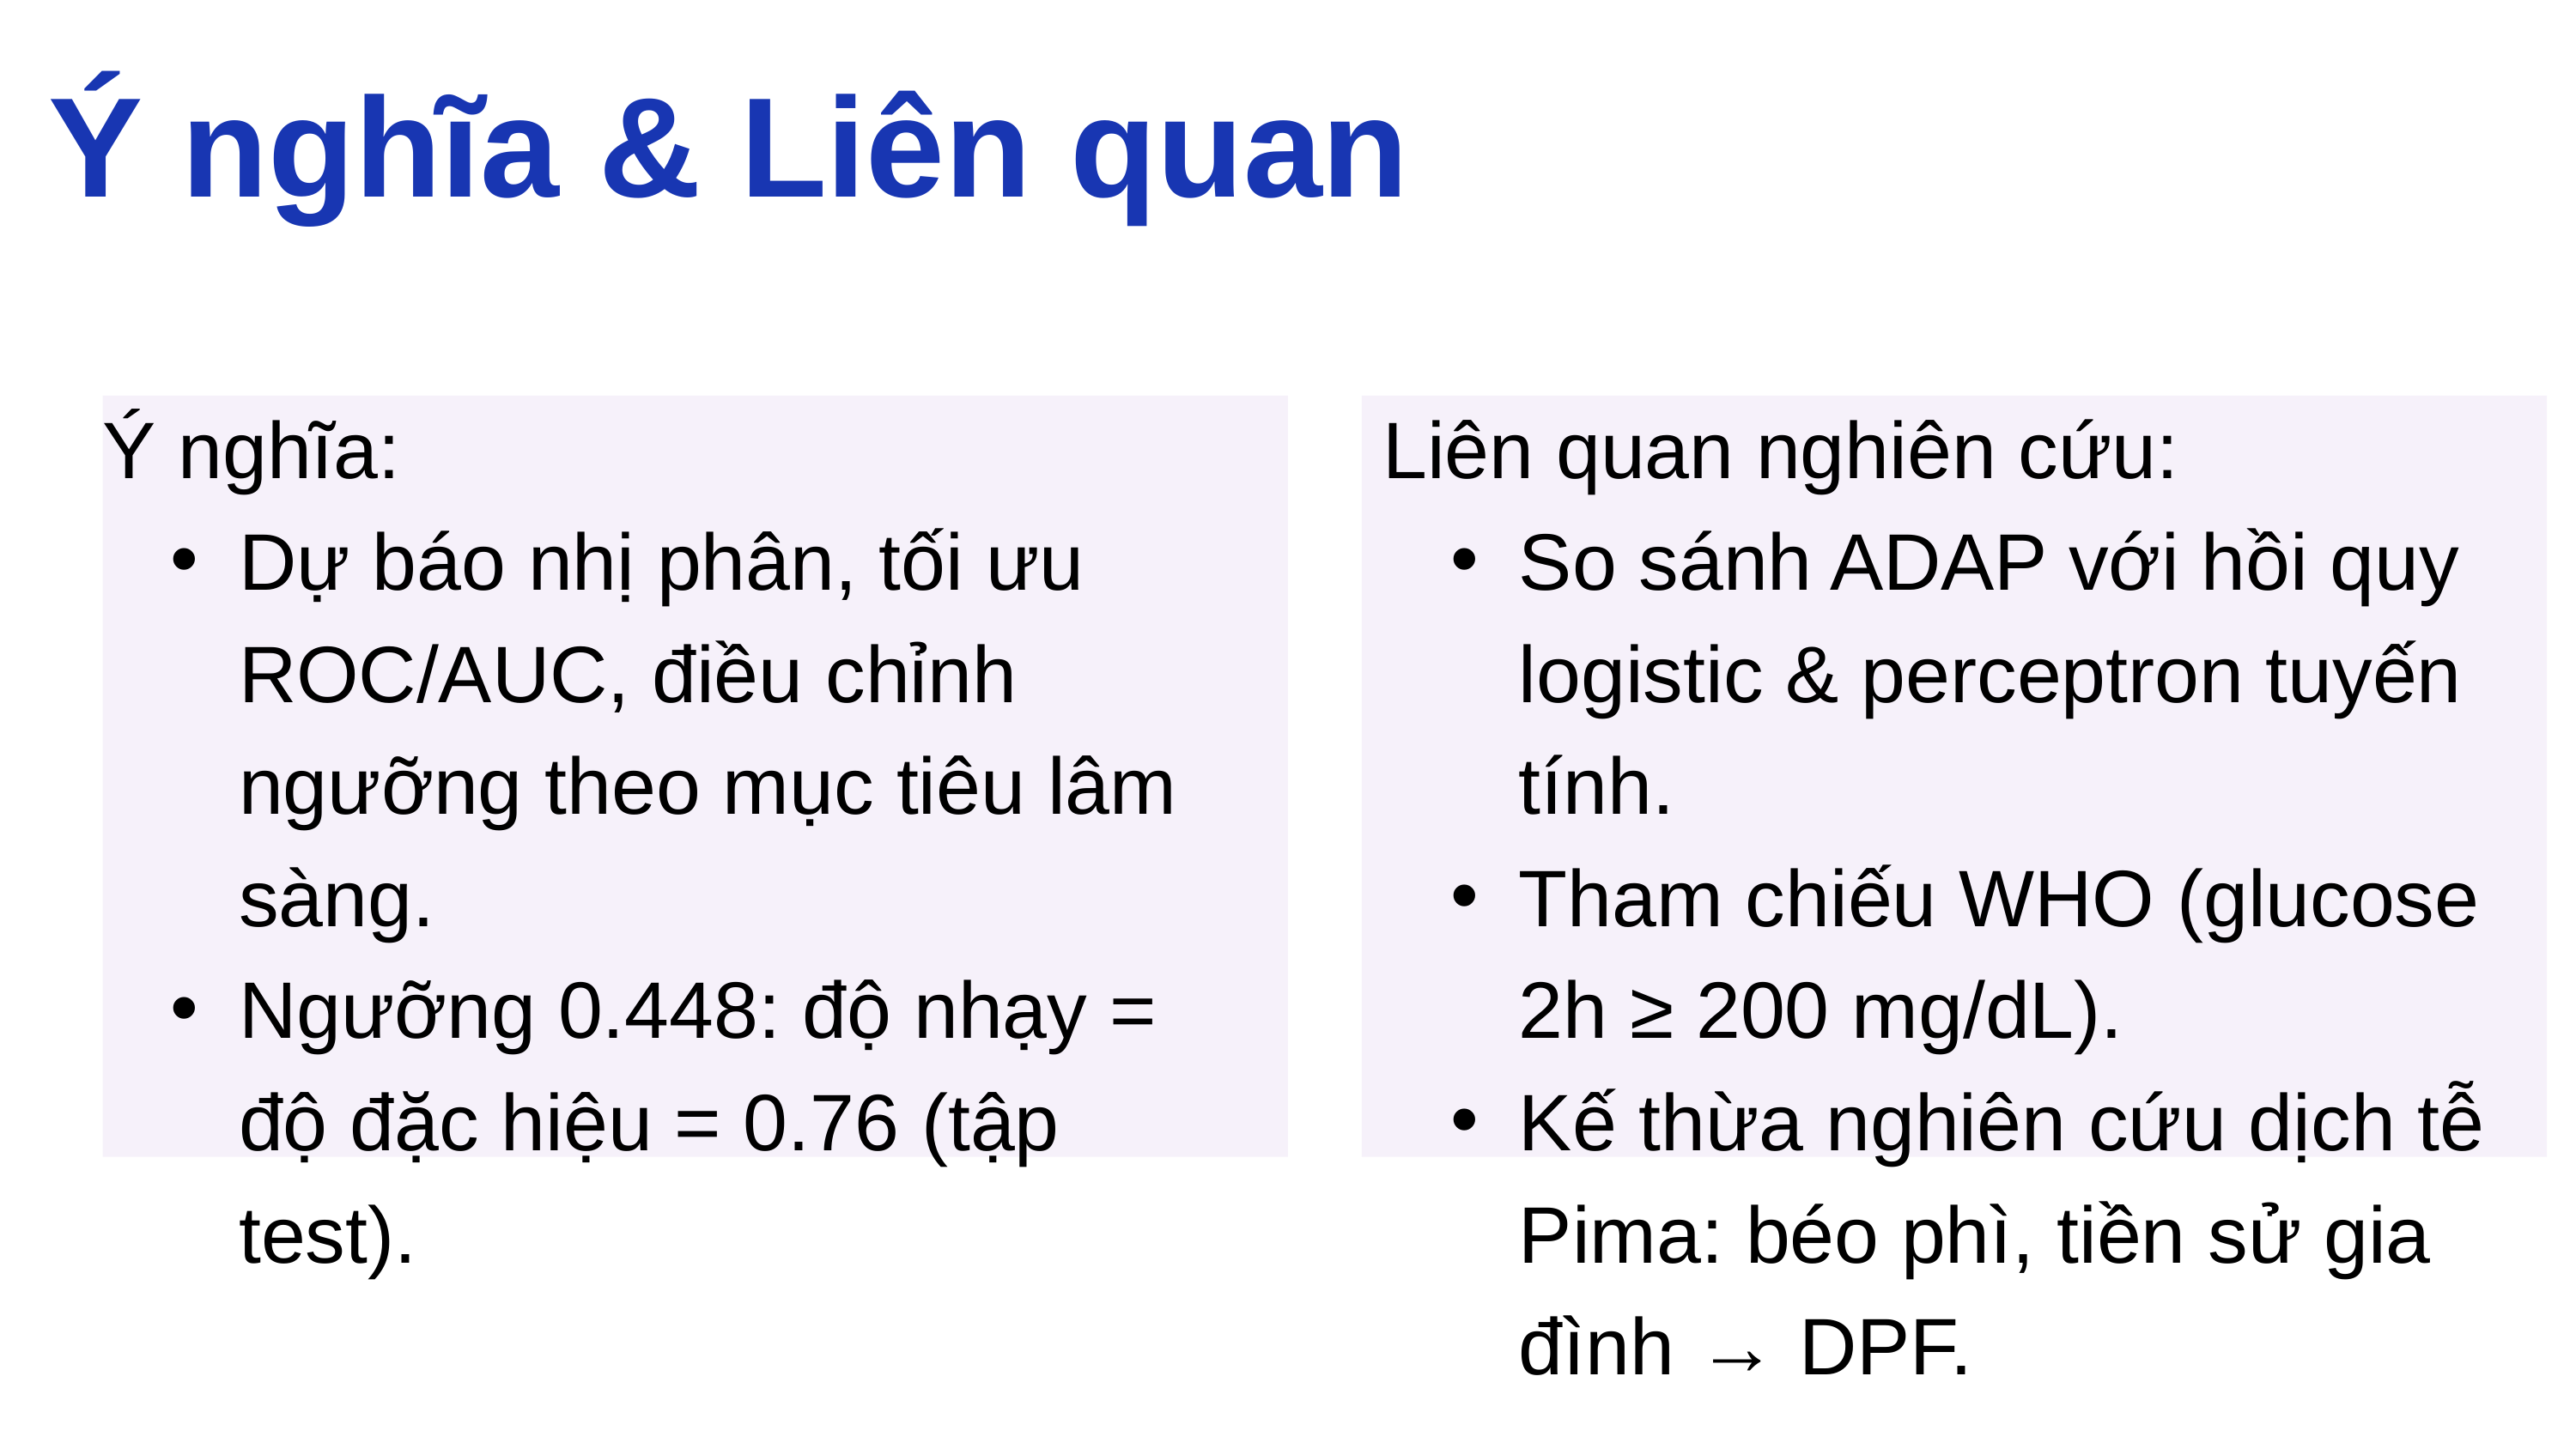

Ý nghĩa & Liên quan
Ý nghĩa:
Dự báo nhị phân, tối ưu ROC/AUC, điều chỉnh ngưỡng theo mục tiêu lâm sàng.
Ngưỡng 0.448: độ nhạy = độ đặc hiệu = 0.76 (tập test).

Liên quan nghiên cứu:
So sánh ADAP với hồi quy logistic & perceptron tuyến tính.
Tham chiếu WHO (glucose 2h ≥ 200 mg/dL).
Kế thừa nghiên cứu dịch tễ Pima: béo phì, tiền sử gia đình → DPF.